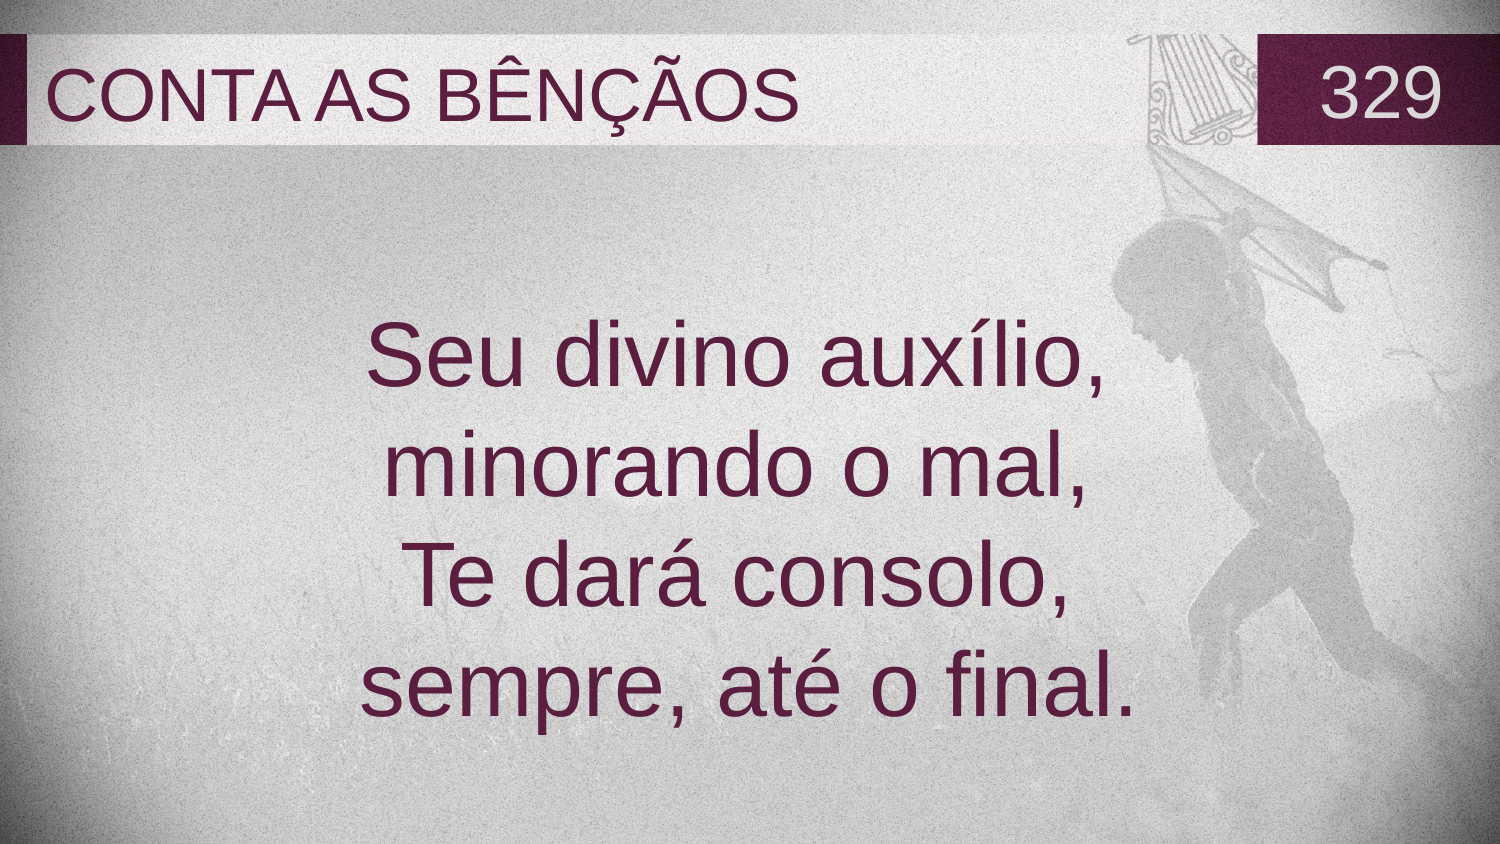

# CONTA AS BÊNÇÃOS
329
Seu divino auxílio,
minorando o mal,
Te dará consolo,
sempre, até o final.